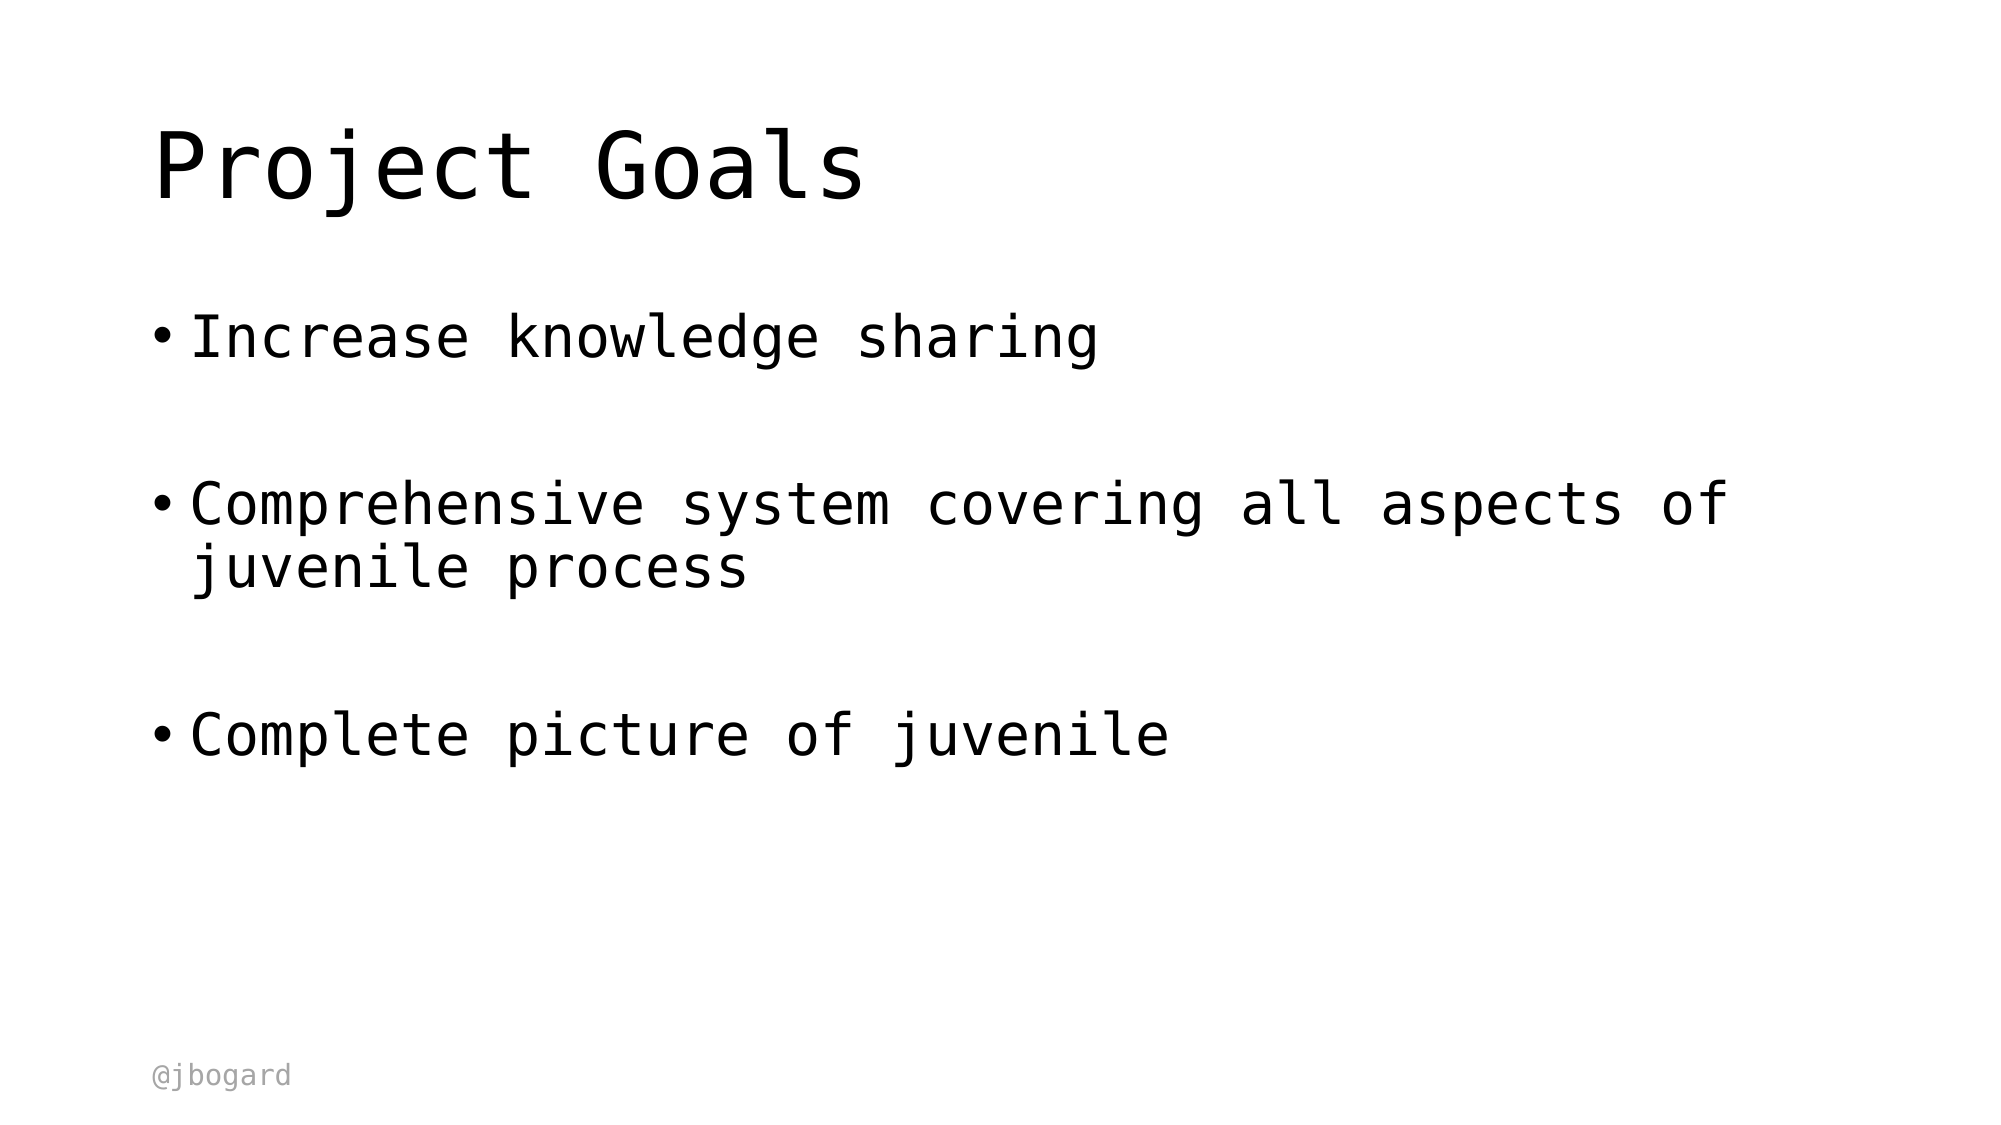

# Project Goals
Increase knowledge sharing

Comprehensive system covering all aspects of juvenile process

Complete picture of juvenile